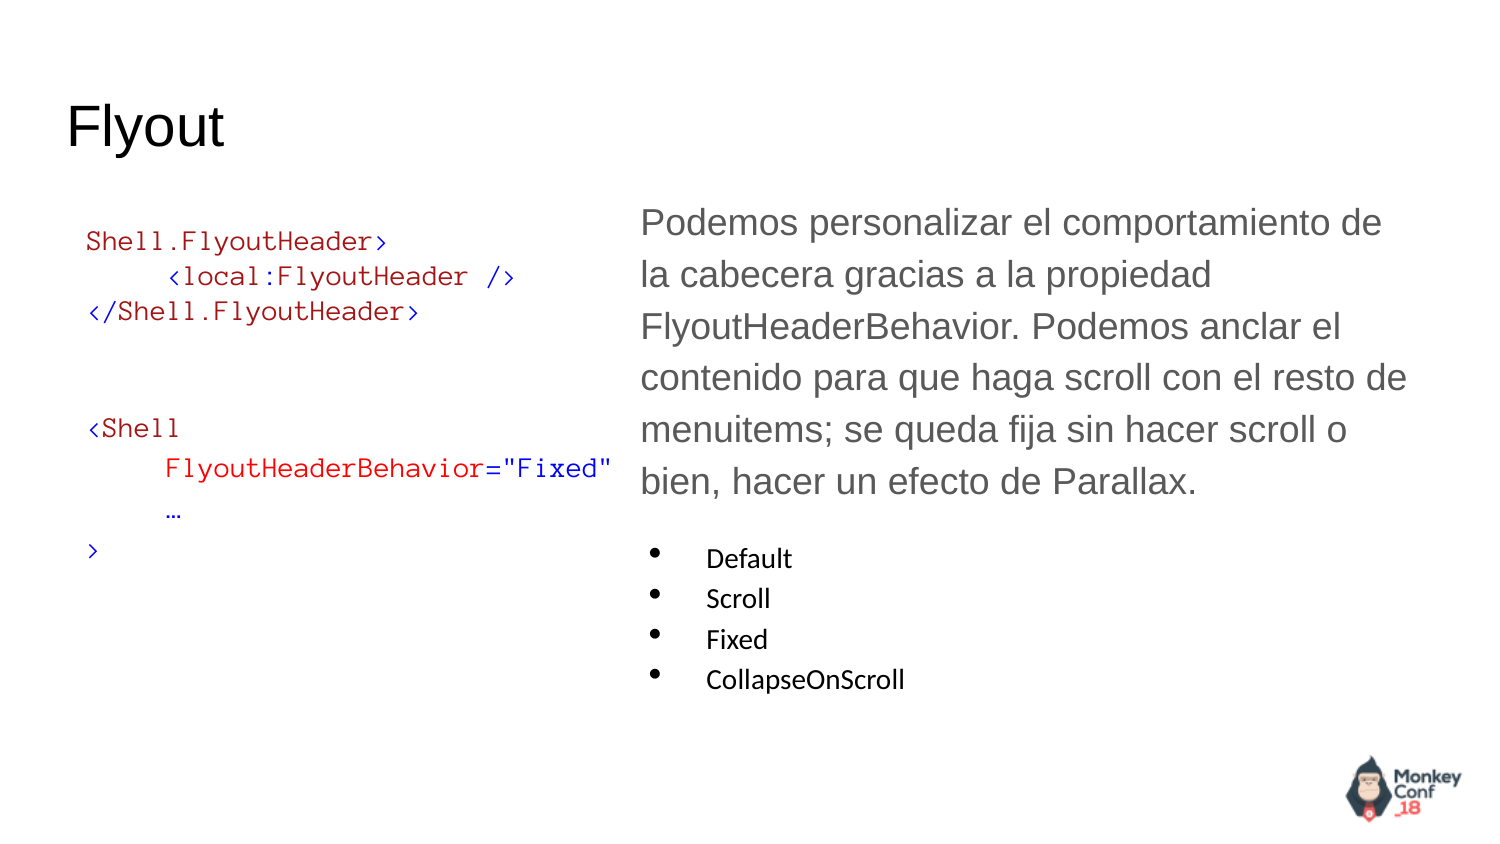

# Flyout
Podemos personalizar el comportamiento de la cabecera gracias a la propiedad FlyoutHeaderBehavior. Podemos anclar el contenido para que haga scroll con el resto de menuitems; se queda fija sin hacer scroll o bien, hacer un efecto de Parallax.
Shell.FlyoutHeader>
     <local:FlyoutHeader />
</Shell.FlyoutHeader>
<Shell
     FlyoutHeaderBehavior="Fixed"
     …
>
Default
Scroll
Fixed
CollapseOnScroll